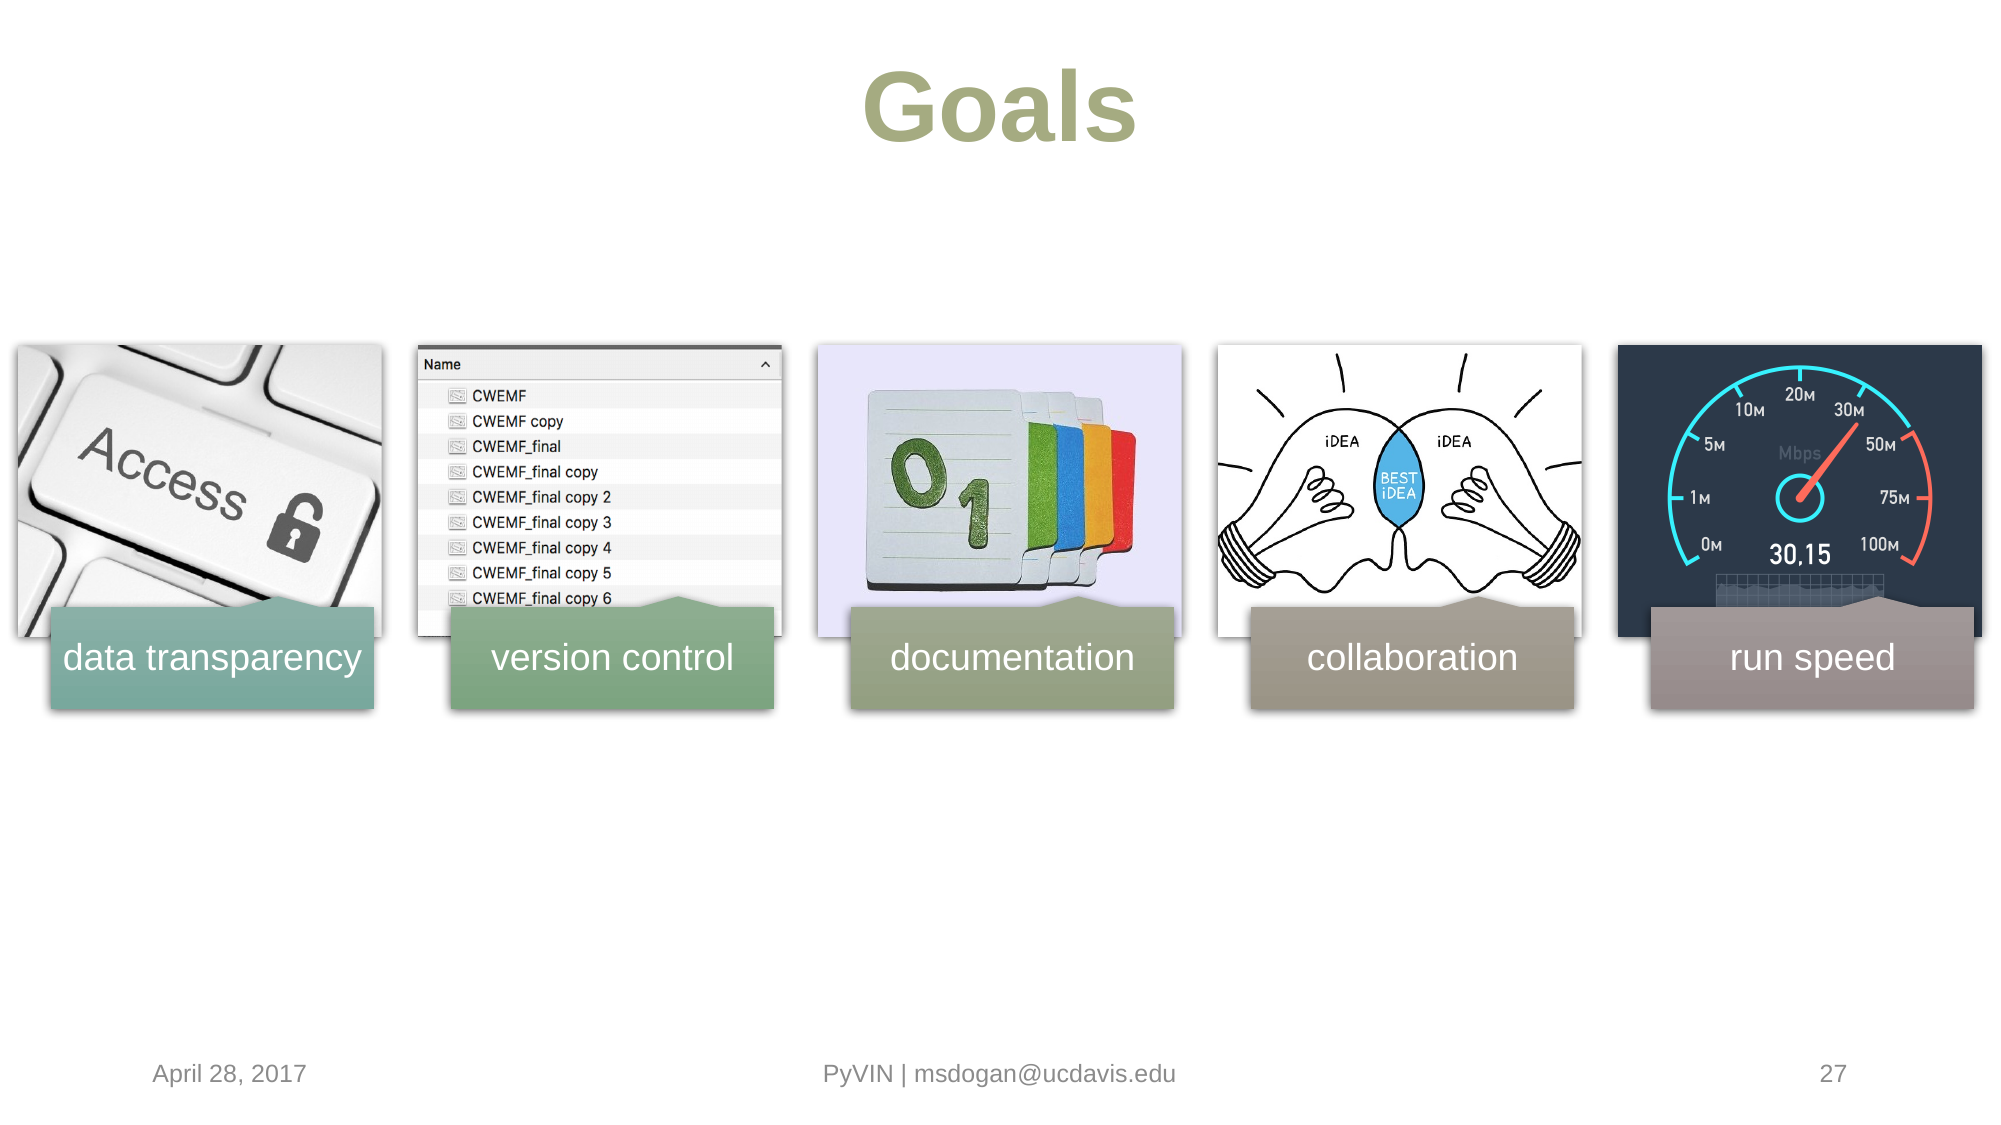

# Goals
data transparency
version control
documentation
collaboration
run speed
April 28, 2017
PyVIN | msdogan@ucdavis.edu
27